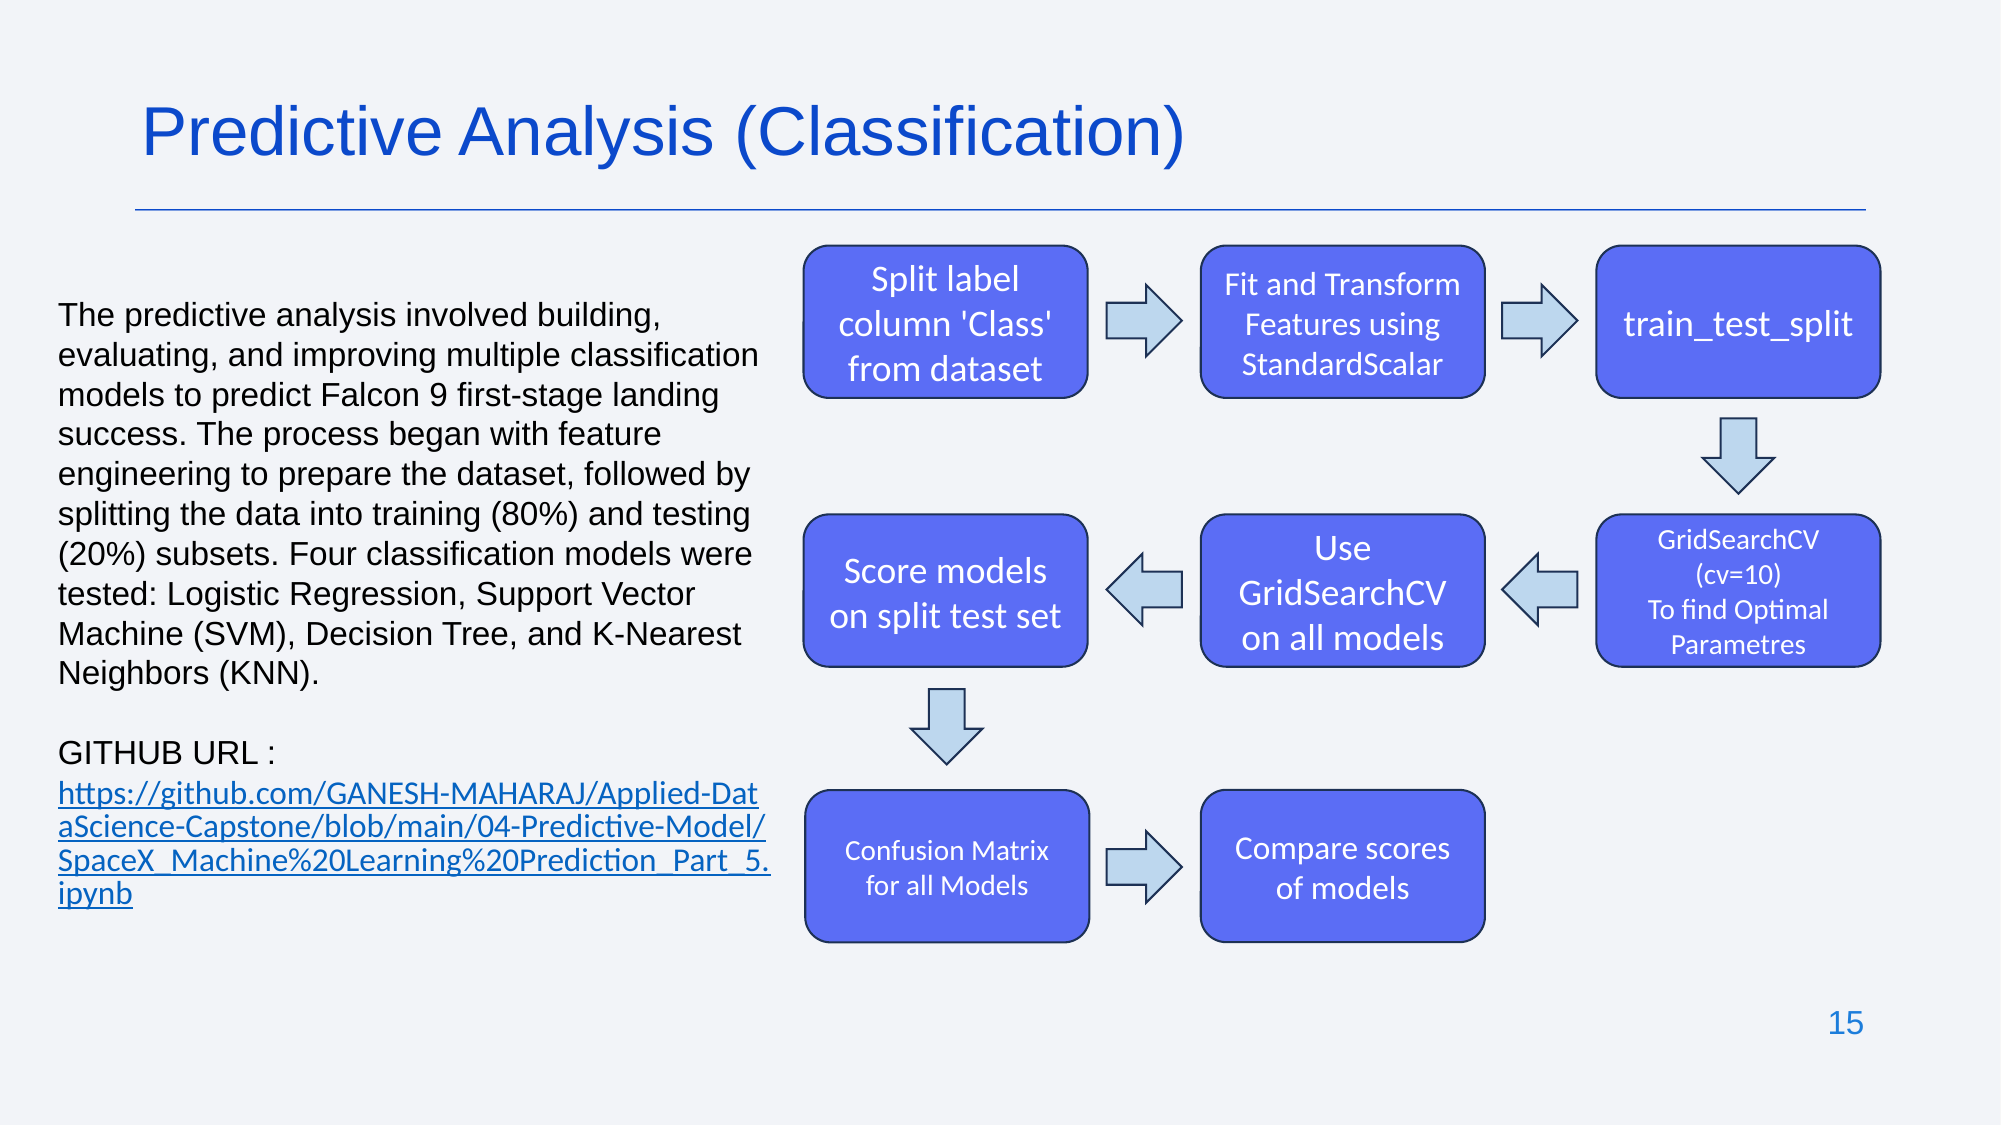

Predictive Analysis (Classification)
Fit and Transform Features using StandardScalar
train_test_split
Split label column 'Class' from dataset

The predictive analysis involved building, evaluating, and improving multiple classification models to predict Falcon 9 first-stage landing success. The process began with feature engineering to prepare the dataset, followed by splitting the data into training (80%) and testing (20%) subsets. Four classification models were tested: Logistic Regression, Support Vector Machine (SVM), Decision Tree, and K-Nearest Neighbors (KNN).

GITHUB URL :
https://github.com/GANESH-MAHARAJ/Applied-DataScience-Capstone/blob/main/04-Predictive-Model/SpaceX_Machine%20Learning%20Prediction_Part_5.ipynb

GridSearchCV
(cv=10)
To find Optimal Parametres
Use GridSearchCV on all models
Score models on split test set

Compare scores of models
Confusion Matrix for all Models

15